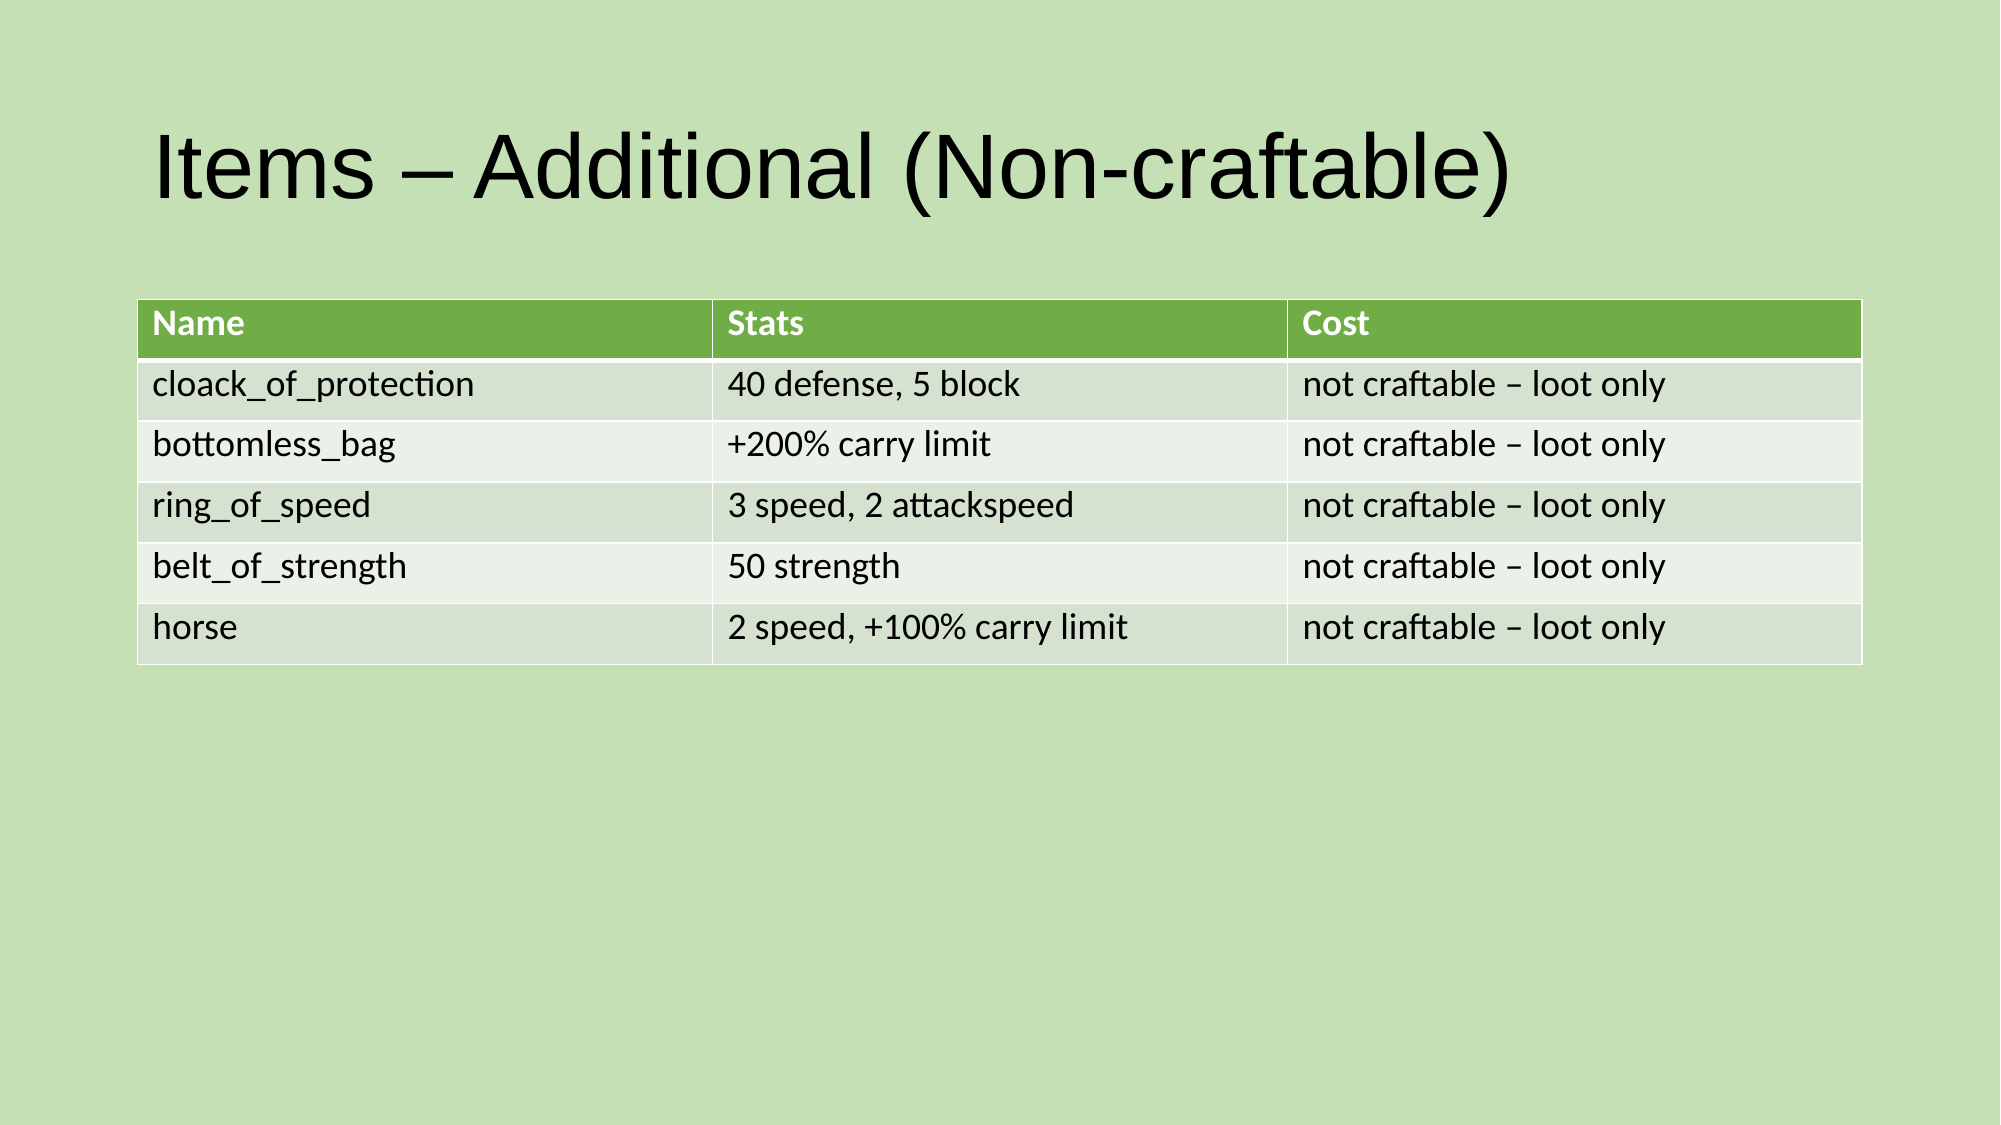

# Items – Additional (Non-craftable)
| Name | Stats | Cost |
| --- | --- | --- |
| cloack\_of\_protection | 40 defense, 5 block | not craftable – loot only |
| bottomless\_bag | +200% carry limit | not craftable – loot only |
| ring\_of\_speed | 3 speed, 2 attackspeed | not craftable – loot only |
| belt\_of\_strength | 50 strength | not craftable – loot only |
| horse | 2 speed, +100% carry limit | not craftable – loot only |